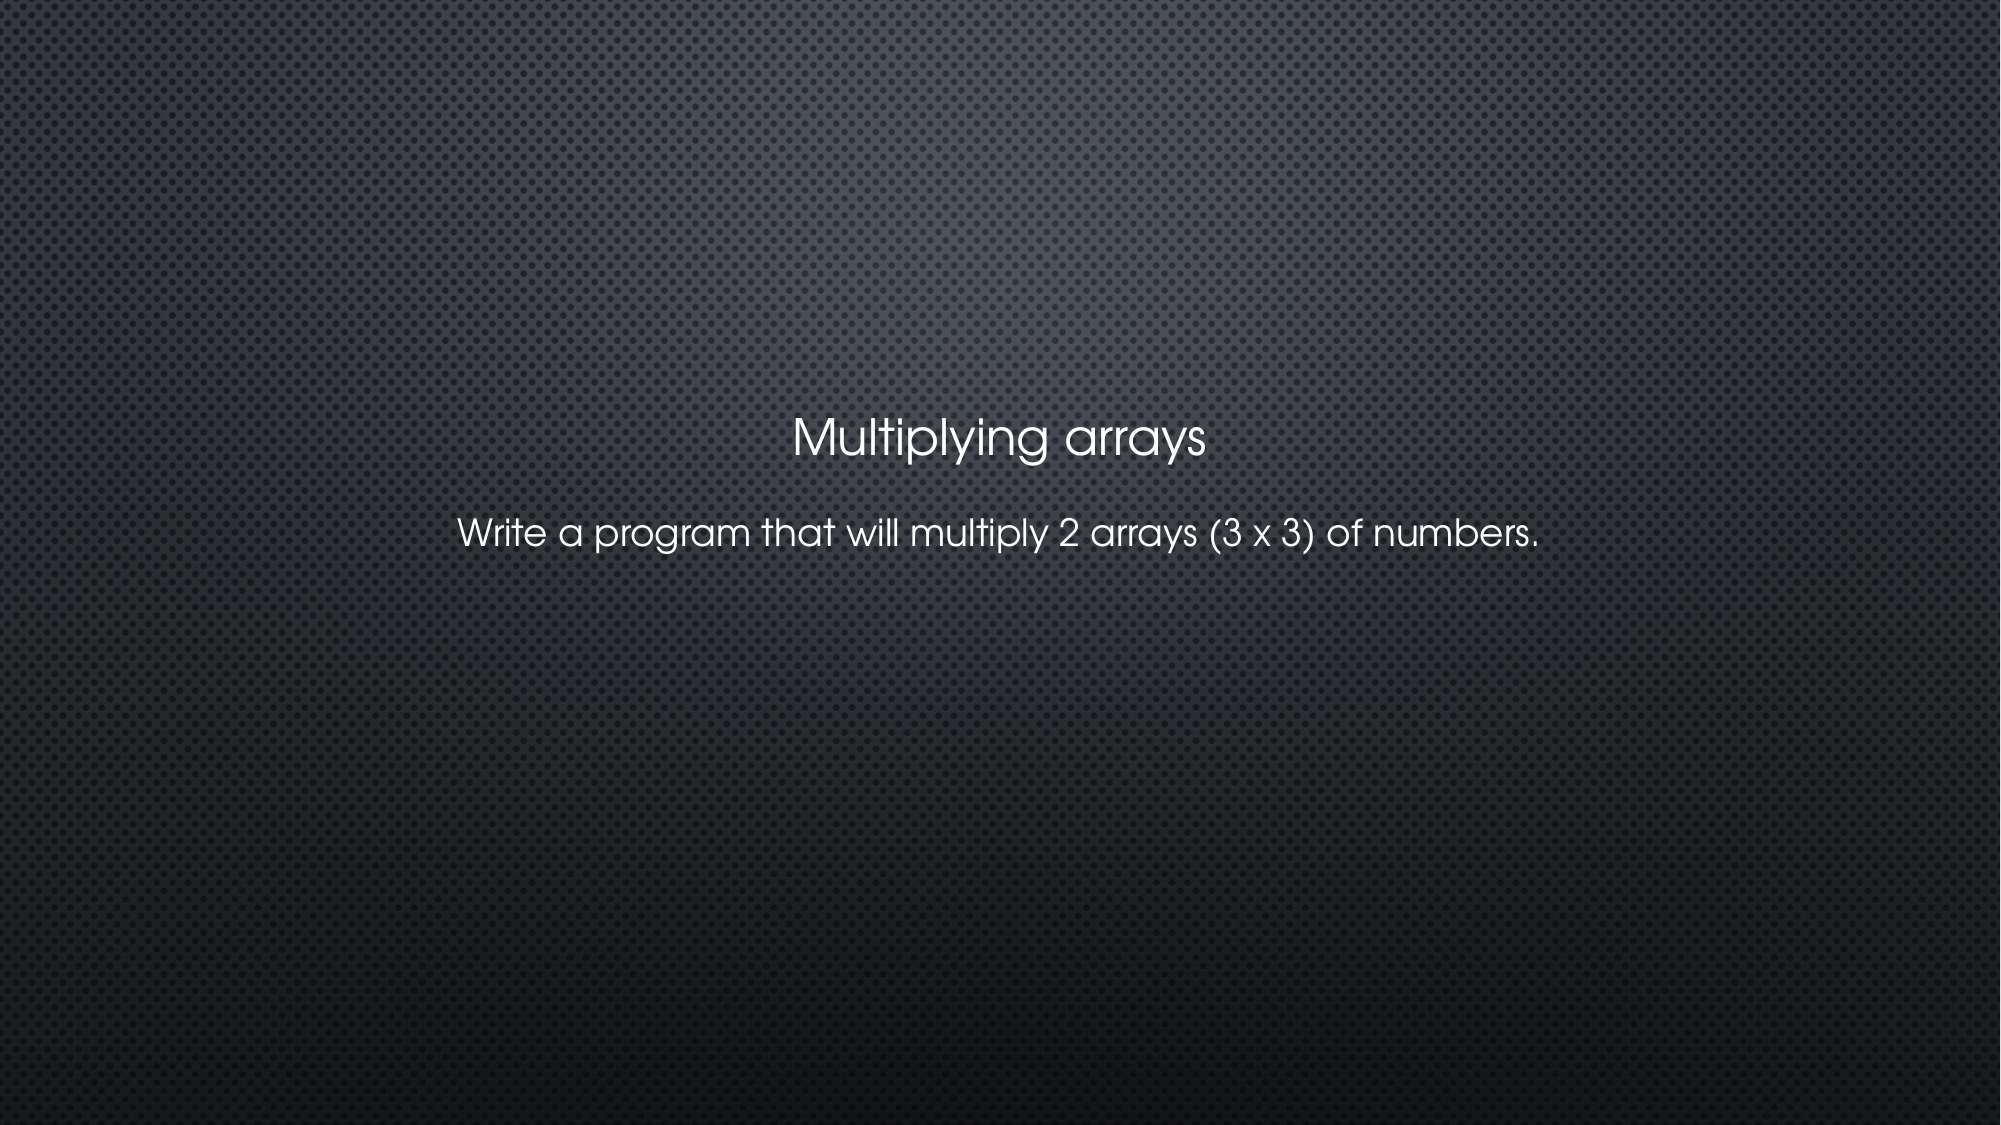

Multiplying arrays
Write a program that will multiply 2 arrays (3 x 3) of numbers.